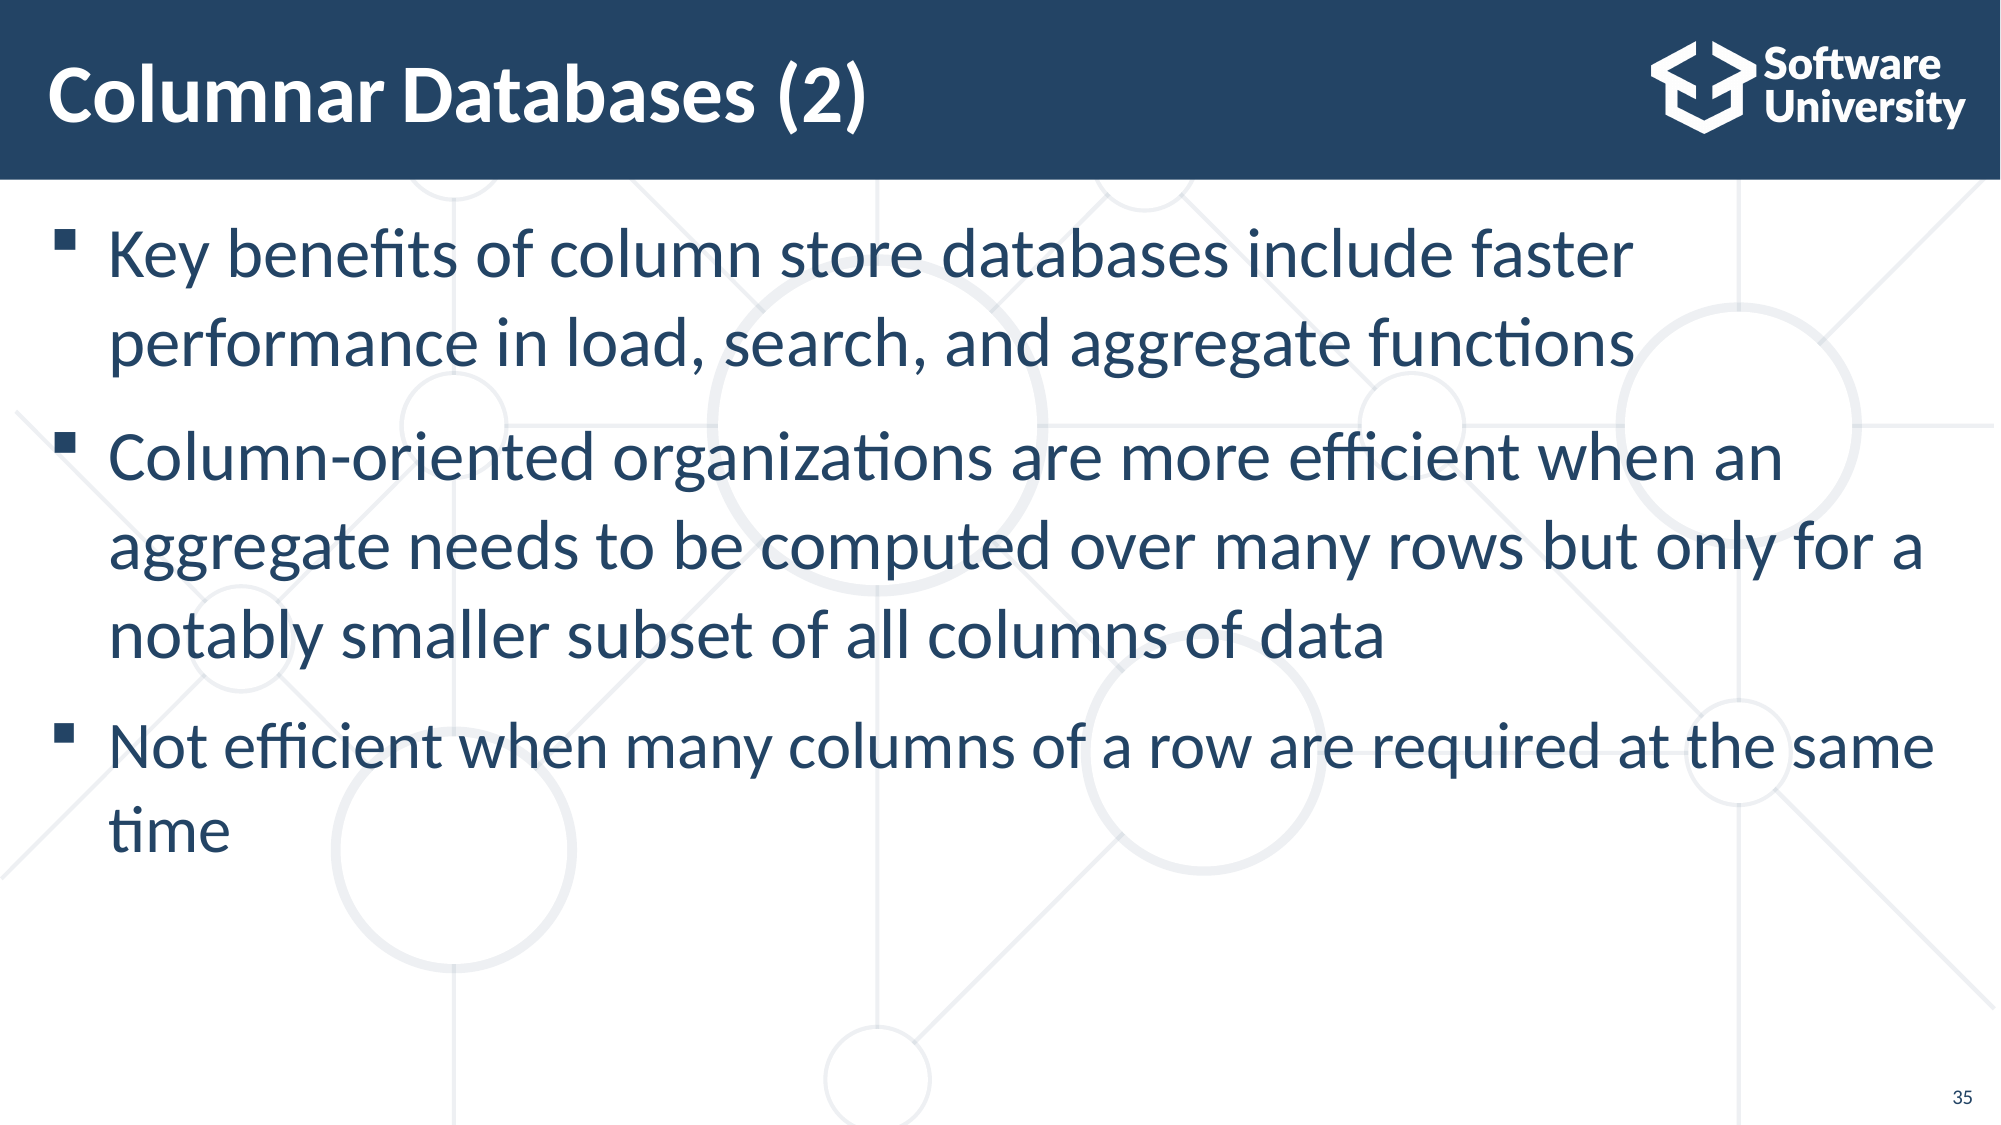

# Columnar Databases (2)
Key benefits of column store databases include faster performance in load, search, and aggregate functions
Column-oriented organizations are more efficient when an aggregate needs to be computed over many rows but only for a notably smaller subset of all columns of data
Not efficient when many columns of a row are required at the same time
35